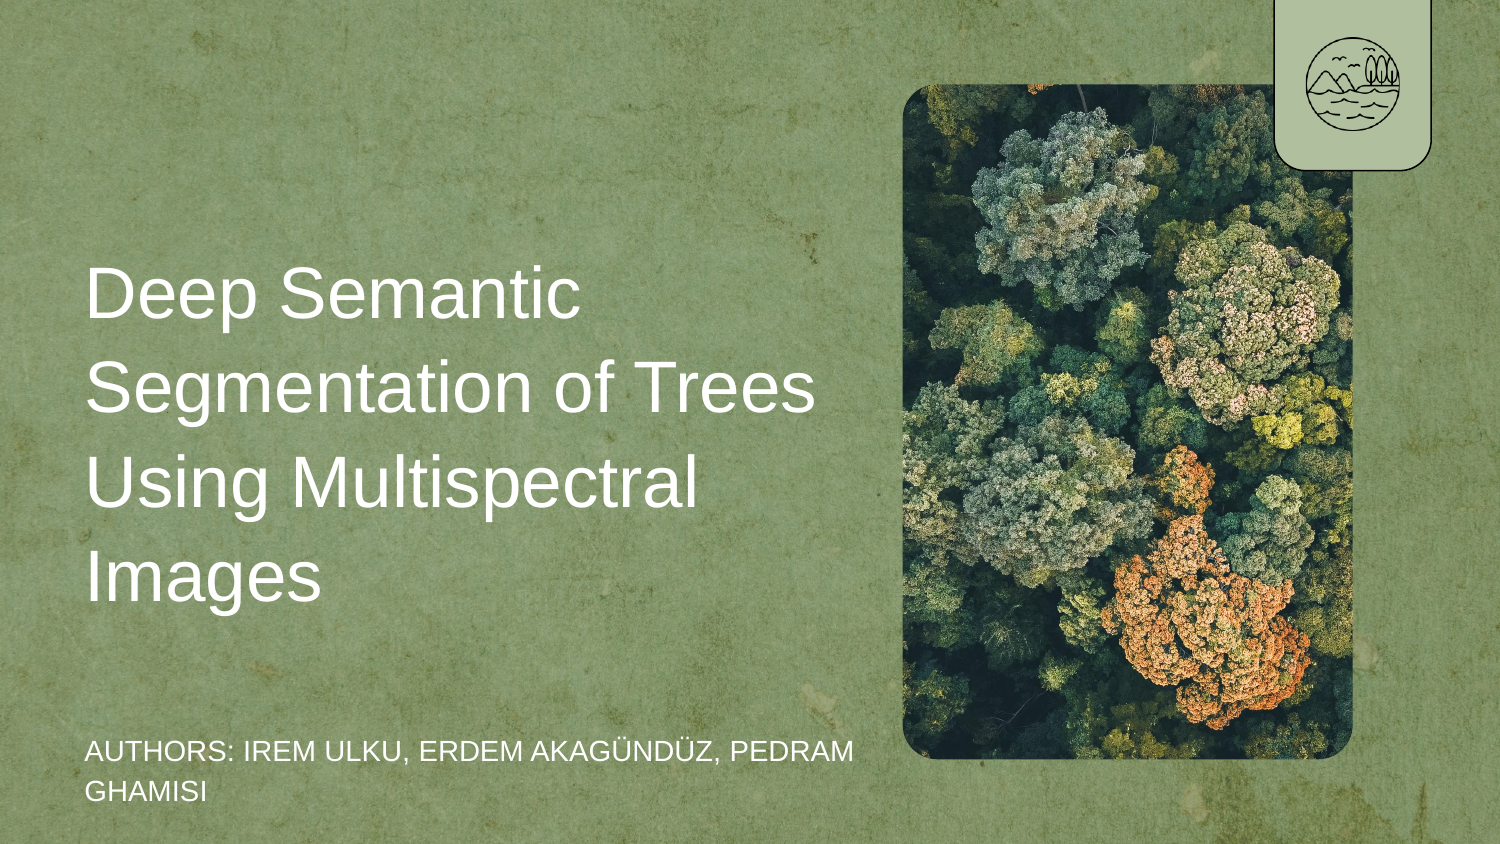

Deep Semantic Segmentation of Trees Using Multispectral Images
AUTHORS: IREM ULKU, ERDEM AKAGÜNDÜZ, PEDRAM GHAMISI